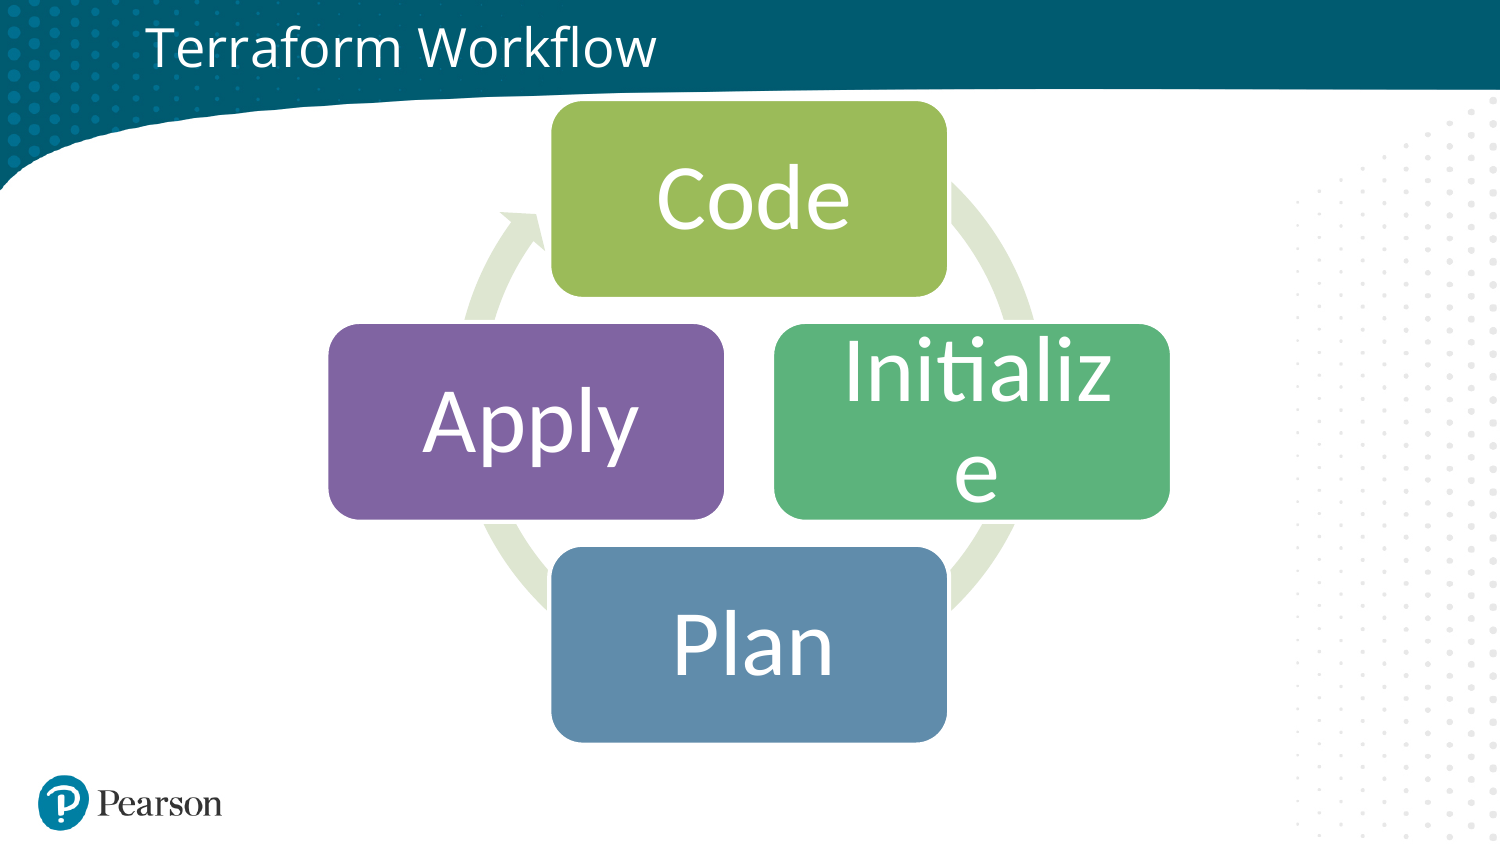

# Terraform Workflow
Code
Initialize
Plan
Apply